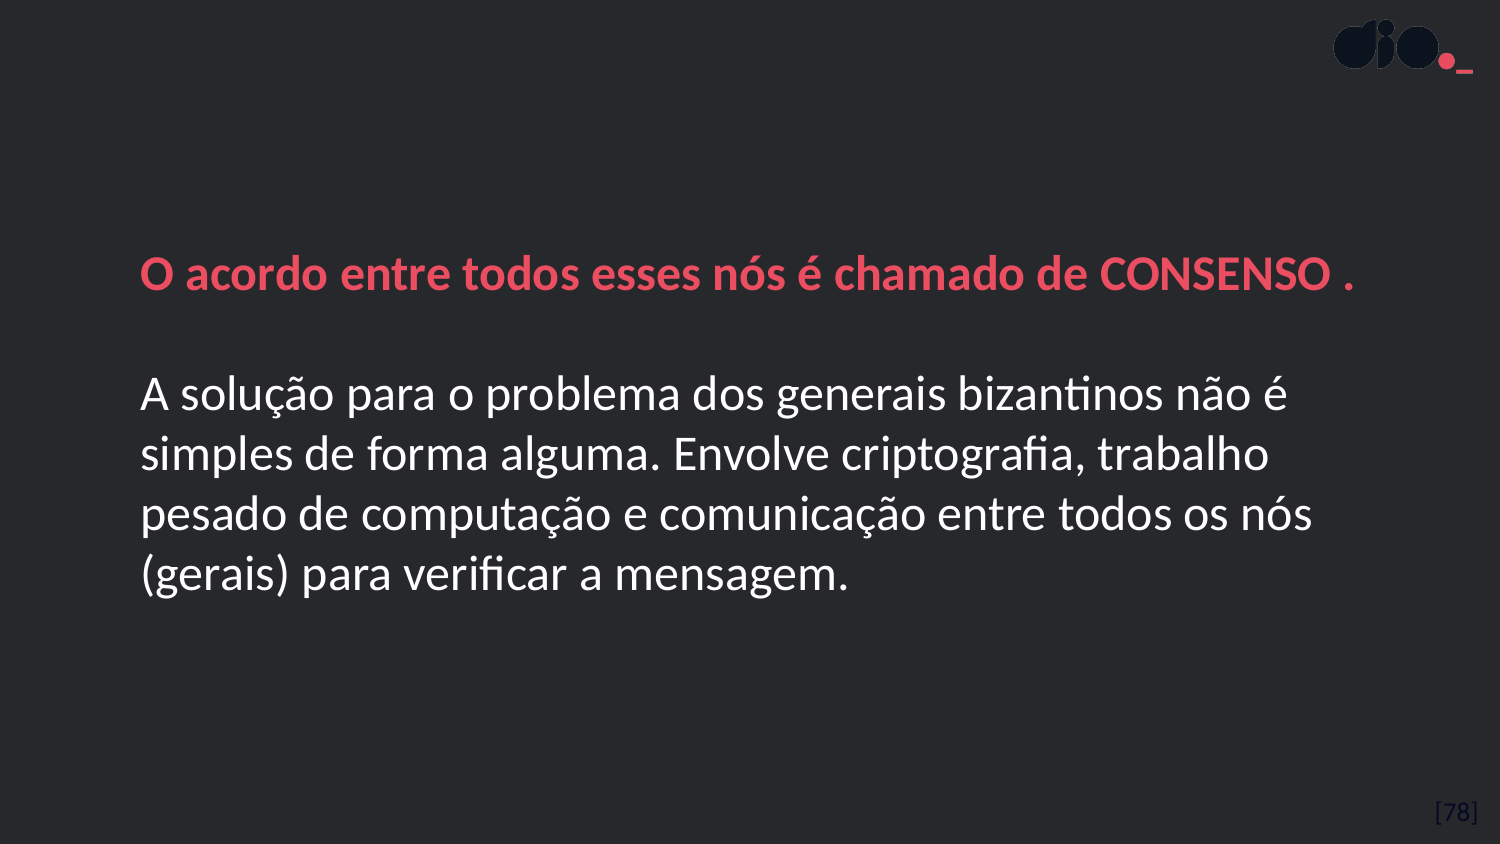

O acordo entre todos esses nós é chamado de CONSENSO .
A solução para o problema dos generais bizantinos não é simples de forma alguma. Envolve criptografia, trabalho pesado de computação e comunicação entre todos os nós (gerais) para verificar a mensagem.
[78]